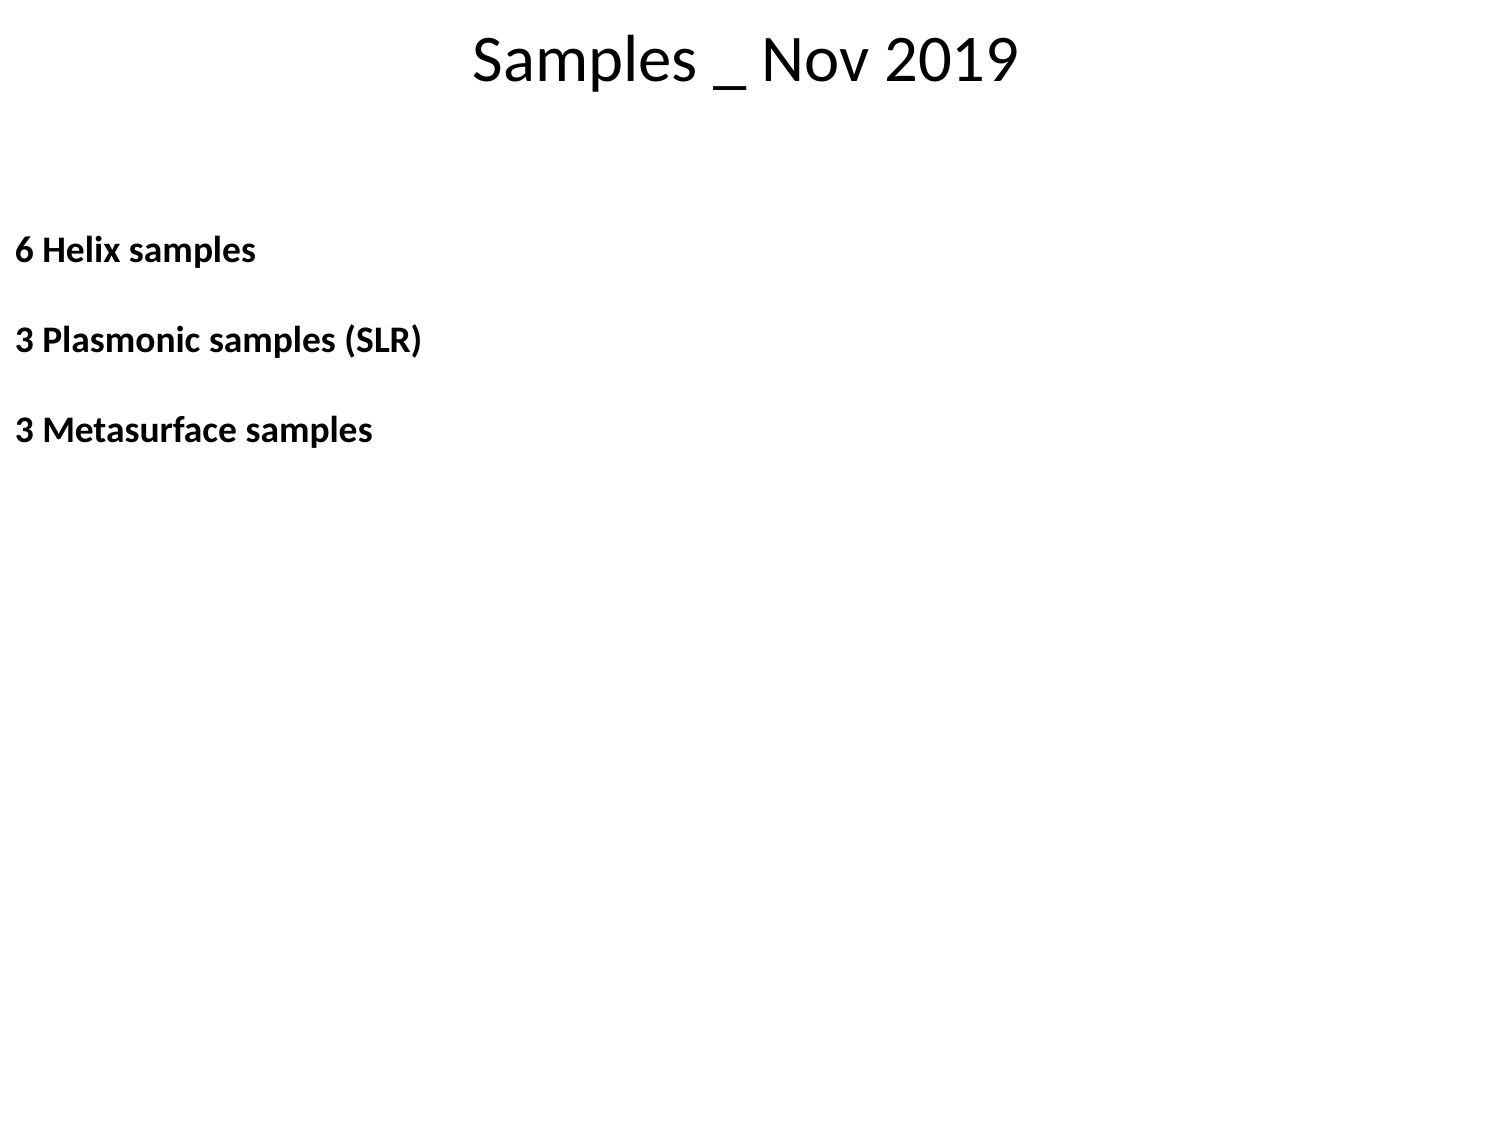

Samples _ Nov 2019

6 Helix samples

3 Plasmonic samples (SLR)

3 Metasurface samples